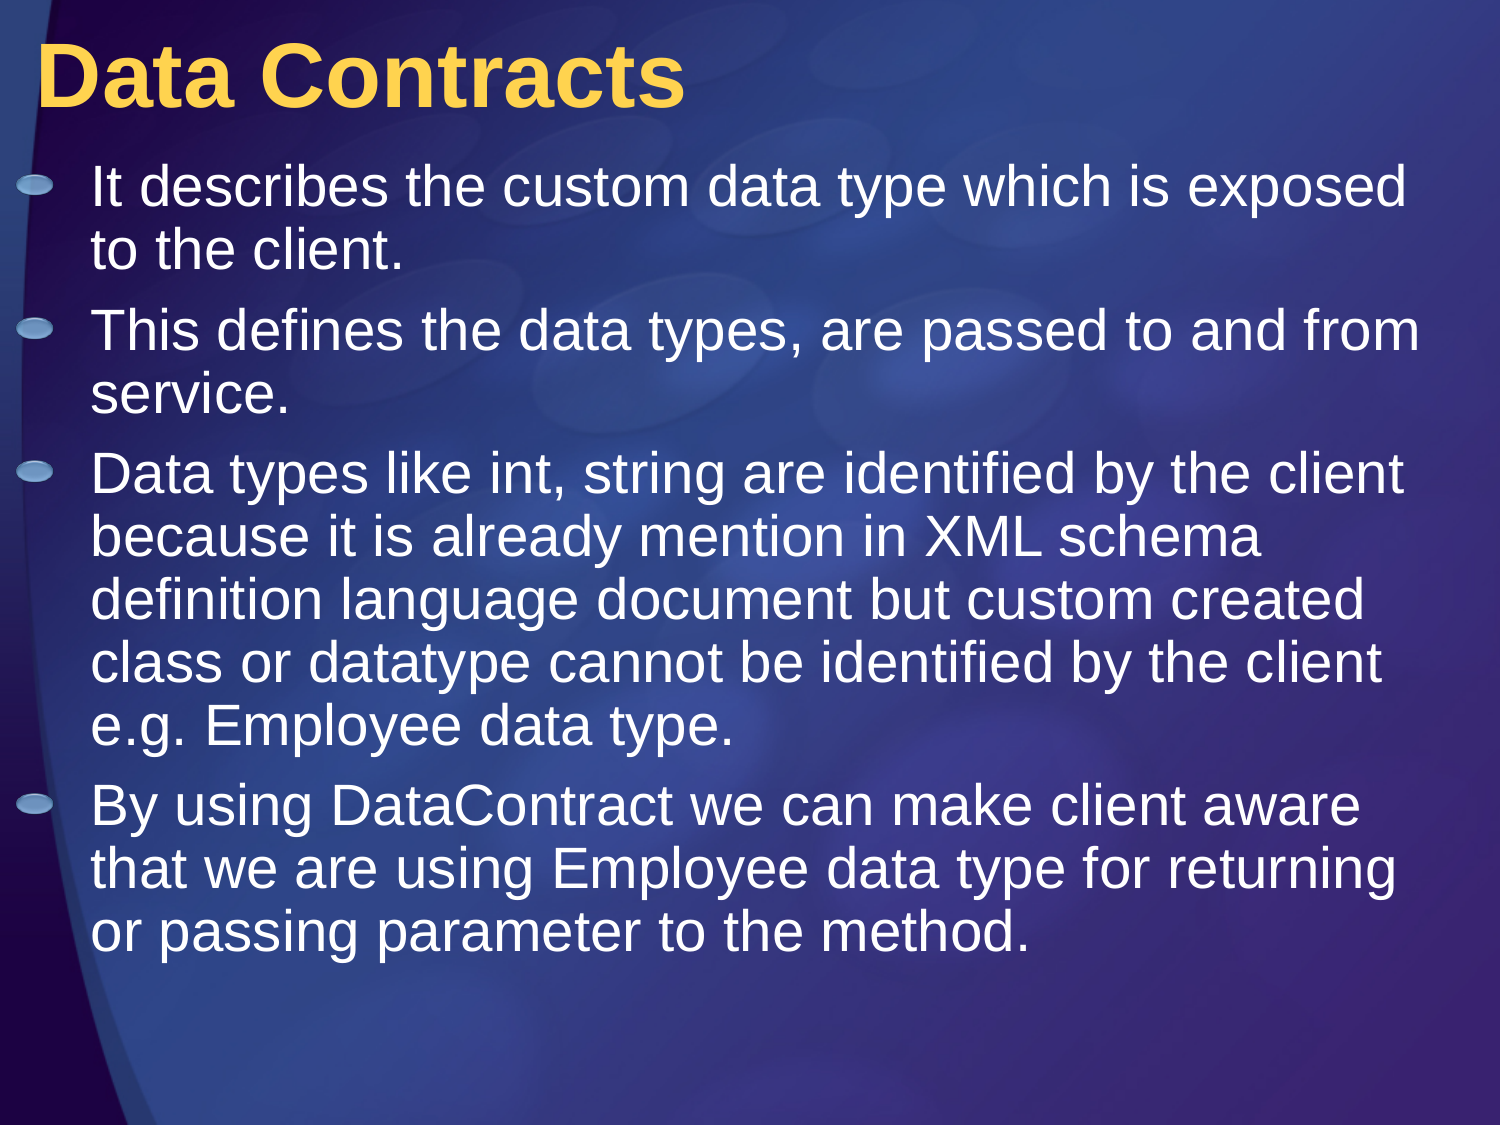

# Data Contracts
It describes the custom data type which is exposed to the client.
This defines the data types, are passed to and from service.
Data types like int, string are identified by the client because it is already mention in XML schema definition language document but custom created class or datatype cannot be identified by the client e.g. Employee data type.
By using DataContract we can make client aware that we are using Employee data type for returning or passing parameter to the method.